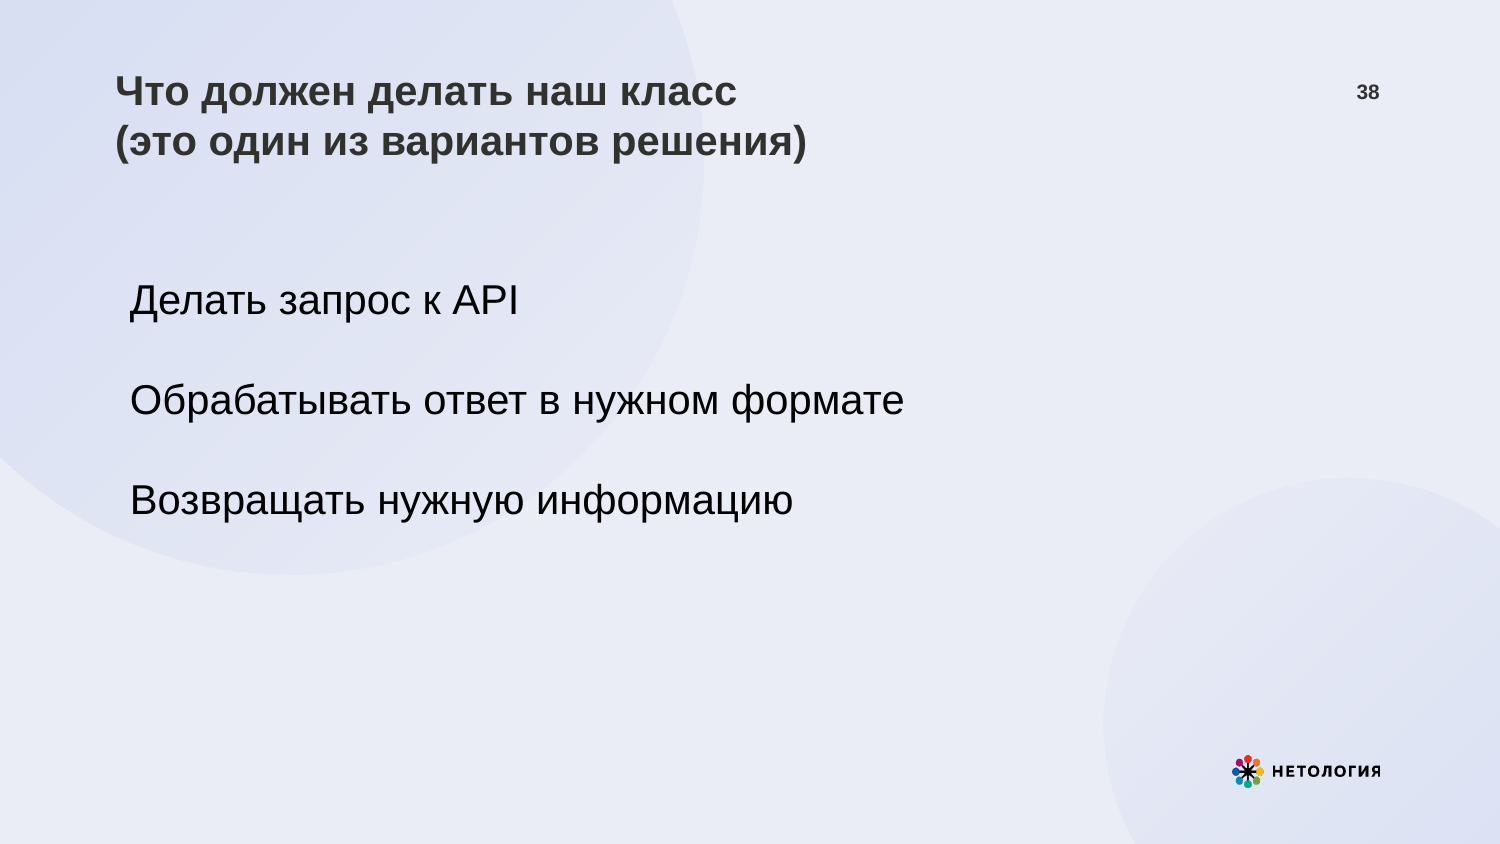

# Что должен делать наш класс (это один из вариантов решения)
38
Делать запрос к API

Обрабатывать ответ в нужном формате

Возвращать нужную информацию